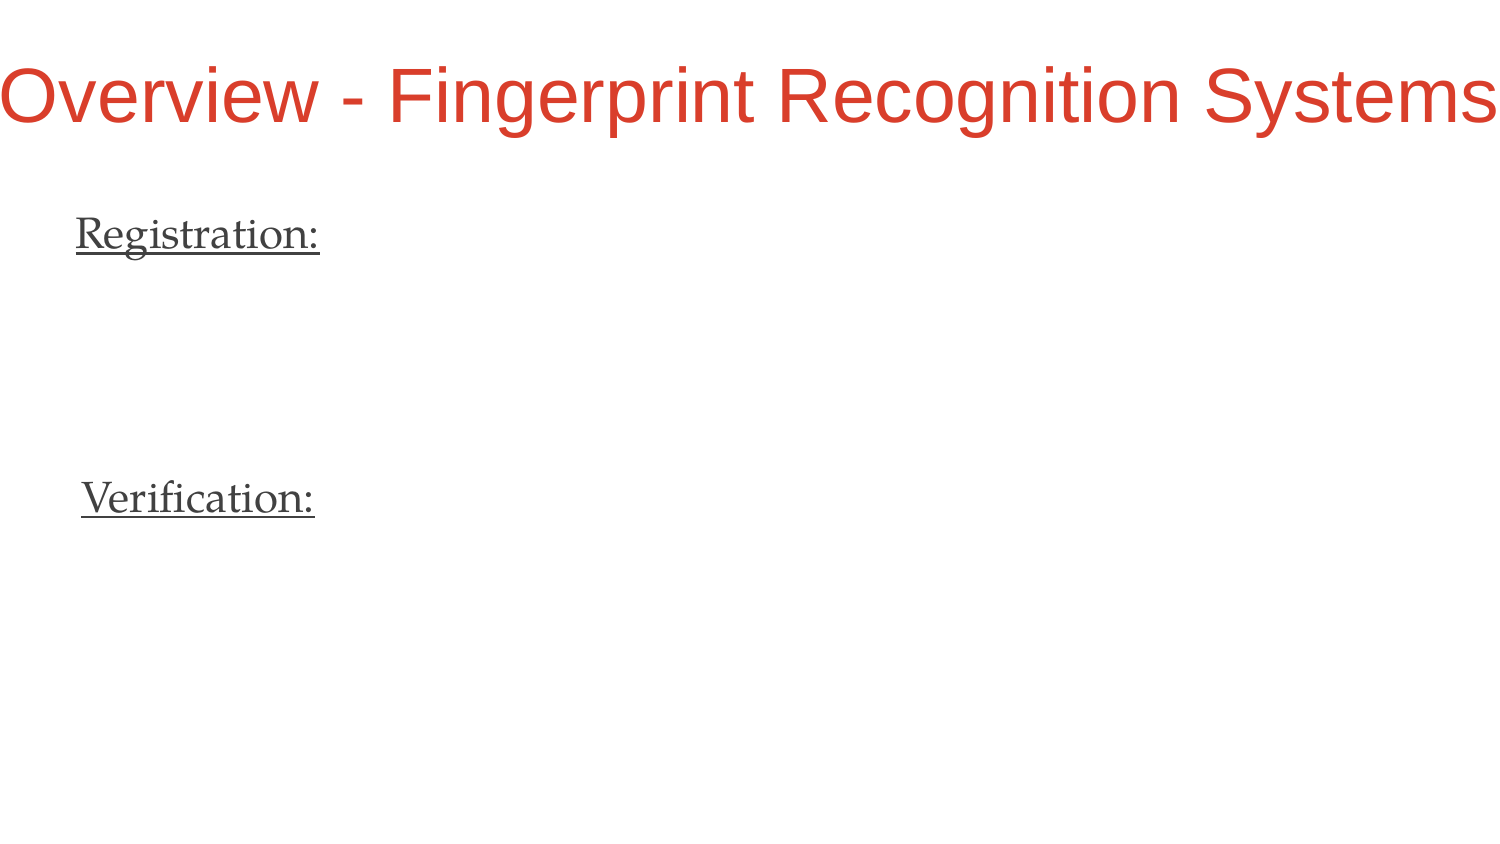

# Overview - Fingerprint Recognition Systems
Registration:
Verification: